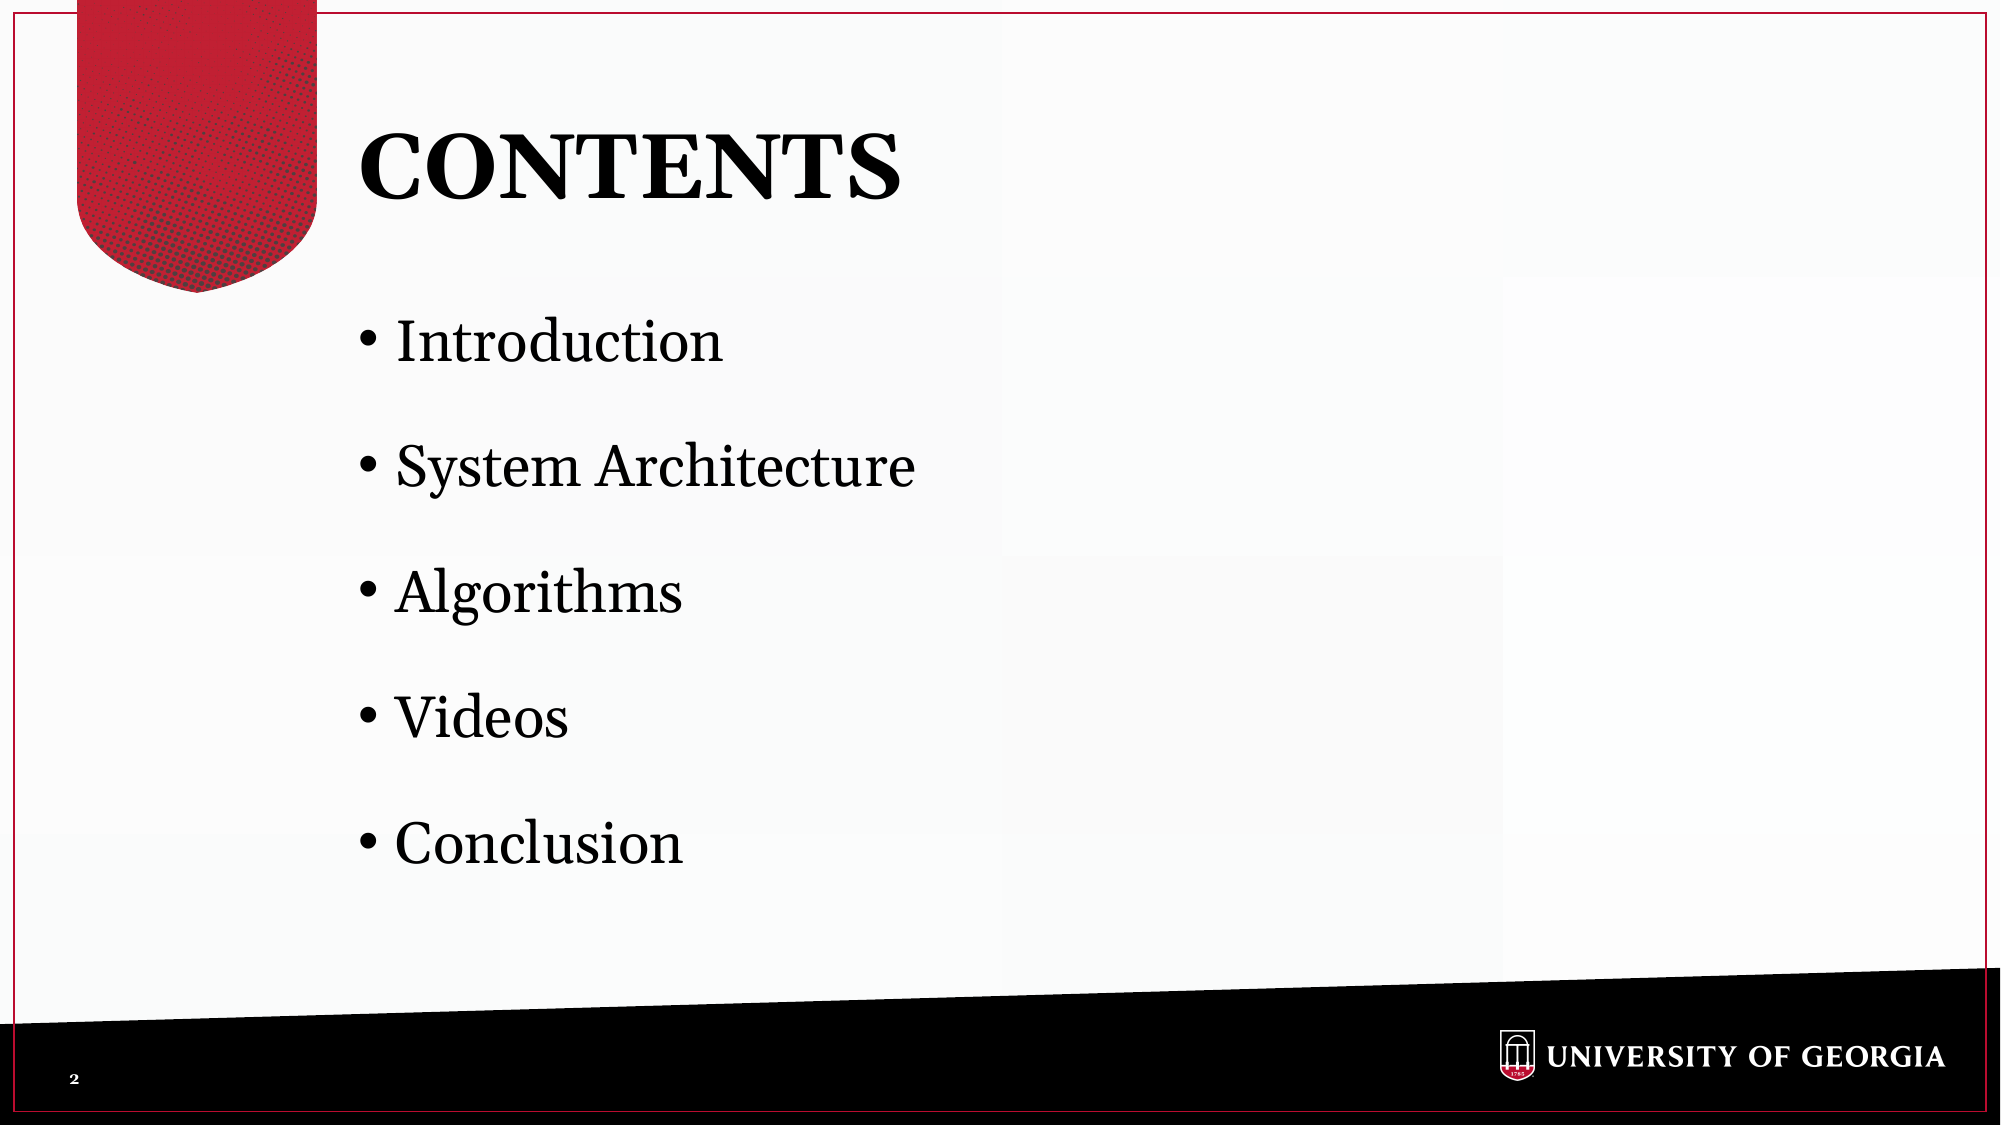

# CONTENTS
Introduction
System Architecture
Algorithms
Videos
Conclusion